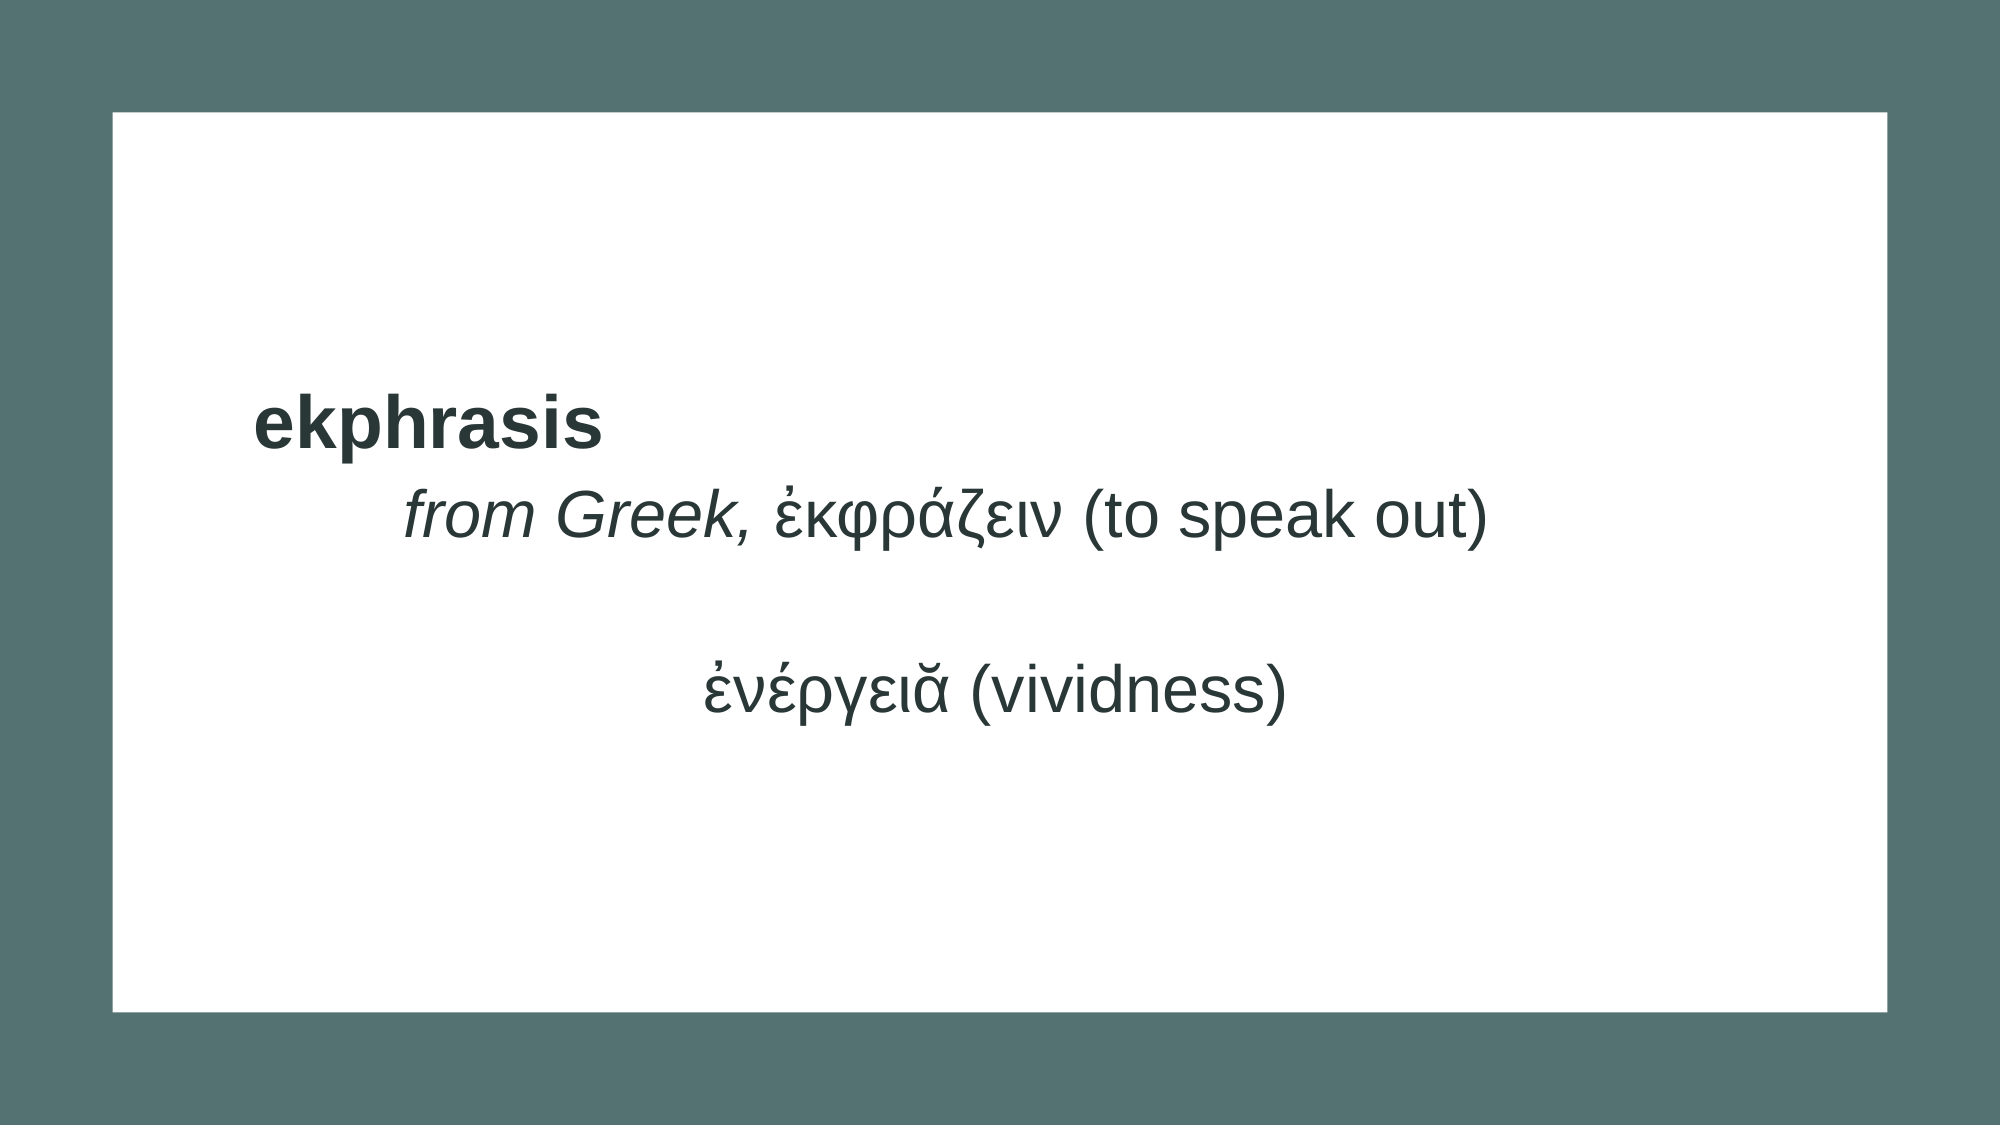

ekphrasis
	from Greek, ἐκφράζειν (to speak out)

			ἐνέργειᾰ (vividness)